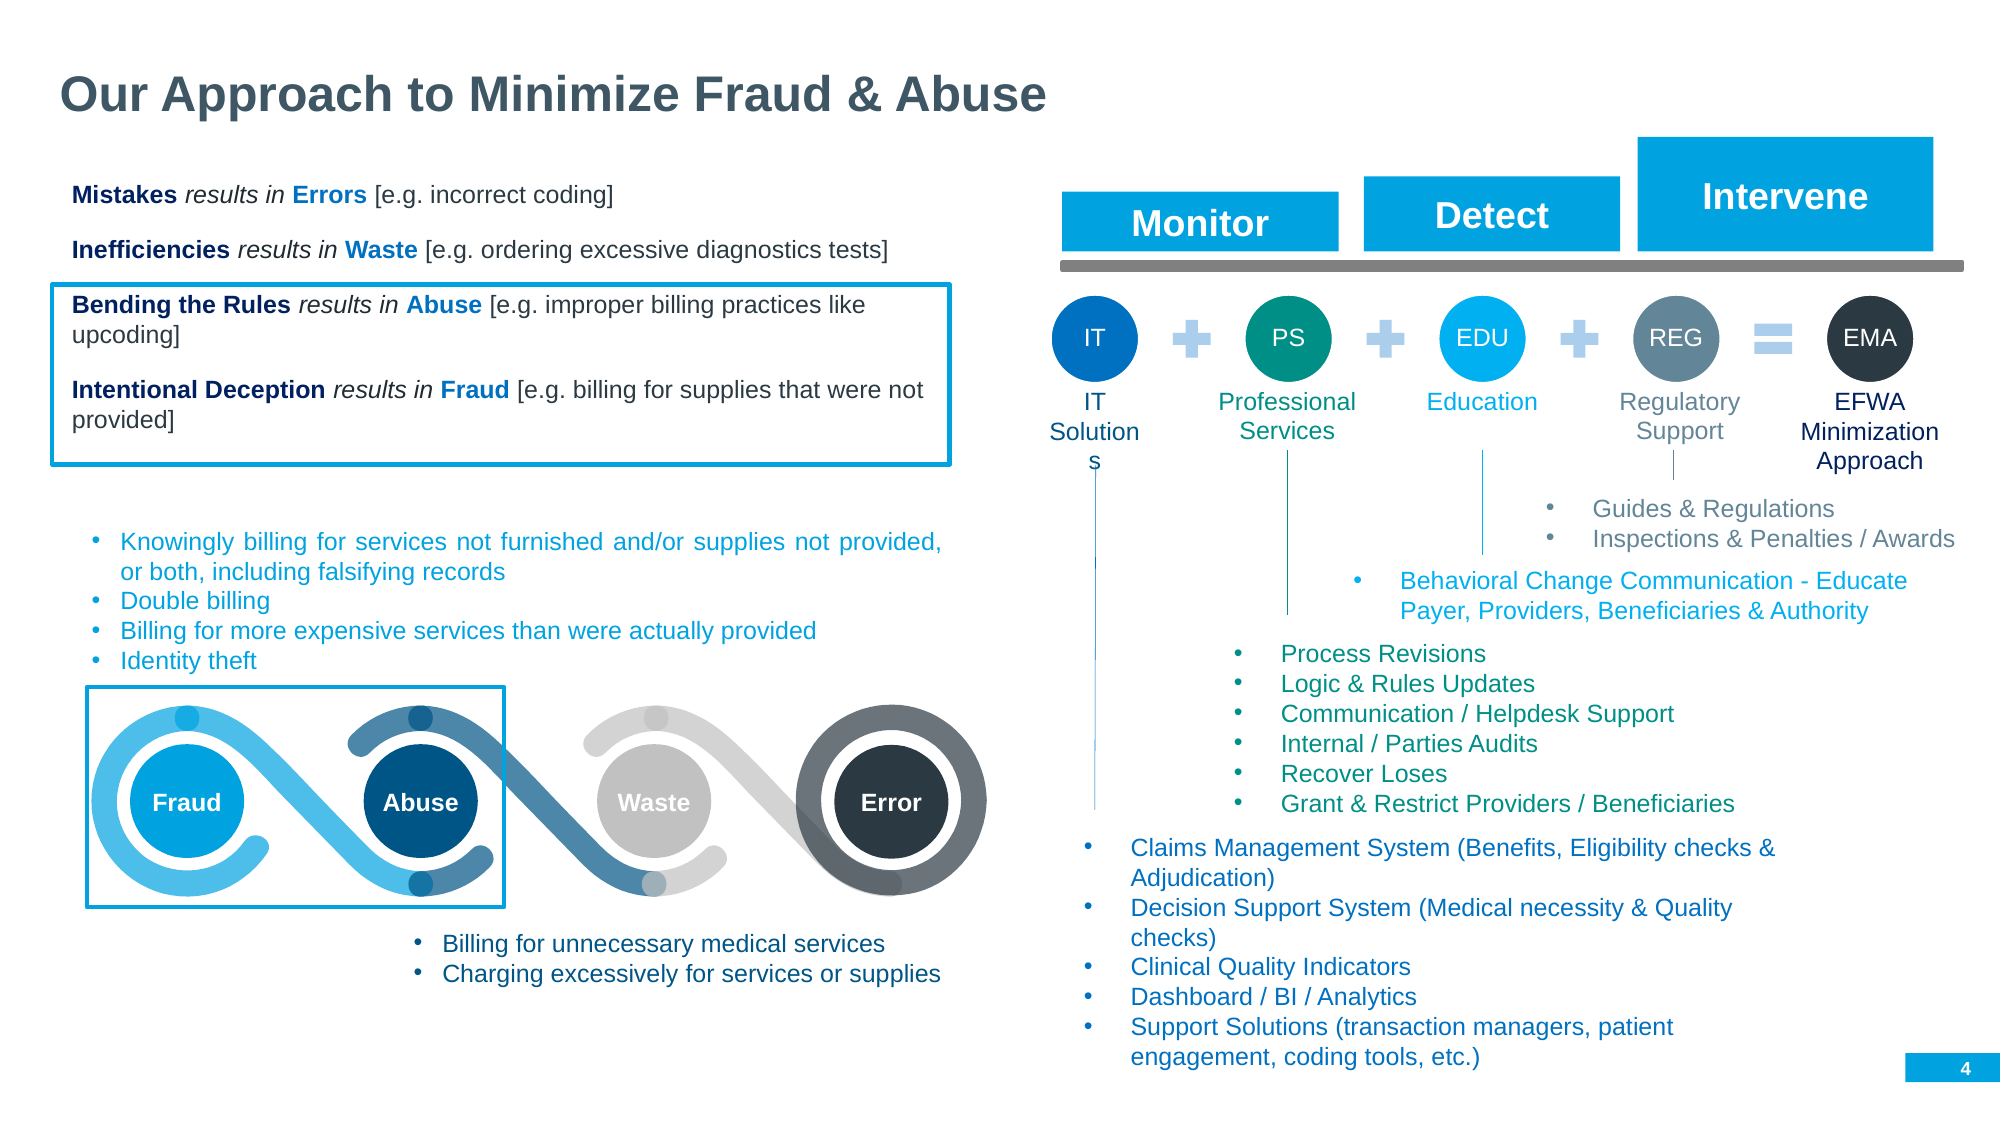

Our Approach to Minimize Fraud & Abuse
Intervene
Mistakes results in Errors [e.g. incorrect coding]
Inefficiencies results in Waste [e.g. ordering excessive diagnostics tests]
Bending the Rules results in Abuse [e.g. improper billing practices like upcoding]
Intentional Deception results in Fraud [e.g. billing for supplies that were not provided]
Detect
Monitor

IT
PS
EDU
REG
EMA

Regulatory
Support
IT Solutions
Professional
Services
Education
EFWA
Minimization
Approach
Guides & Regulations
Inspections & Penalties / Awards
Knowingly billing for services not furnished and/or supplies not provided, or both, including falsifying records
Double billing
Billing for more expensive services than were actually provided
Identity theft
Behavioral Change Communication - Educate Payer, Providers, Beneficiaries & Authority
Process Revisions
Logic & Rules Updates
Communication / Helpdesk Support
Internal / Parties Audits
Recover Loses
Grant & Restrict Providers / Beneficiaries

Fraud
Abuse
Waste
Error

Claims Management System (Benefits, Eligibility checks & Adjudication)
Decision Support System (Medical necessity & Quality checks)
Clinical Quality Indicators
Dashboard / BI / Analytics
Support Solutions (transaction managers, patient engagement, coding tools, etc.)
Billing for unnecessary medical services
Charging excessively for services or supplies